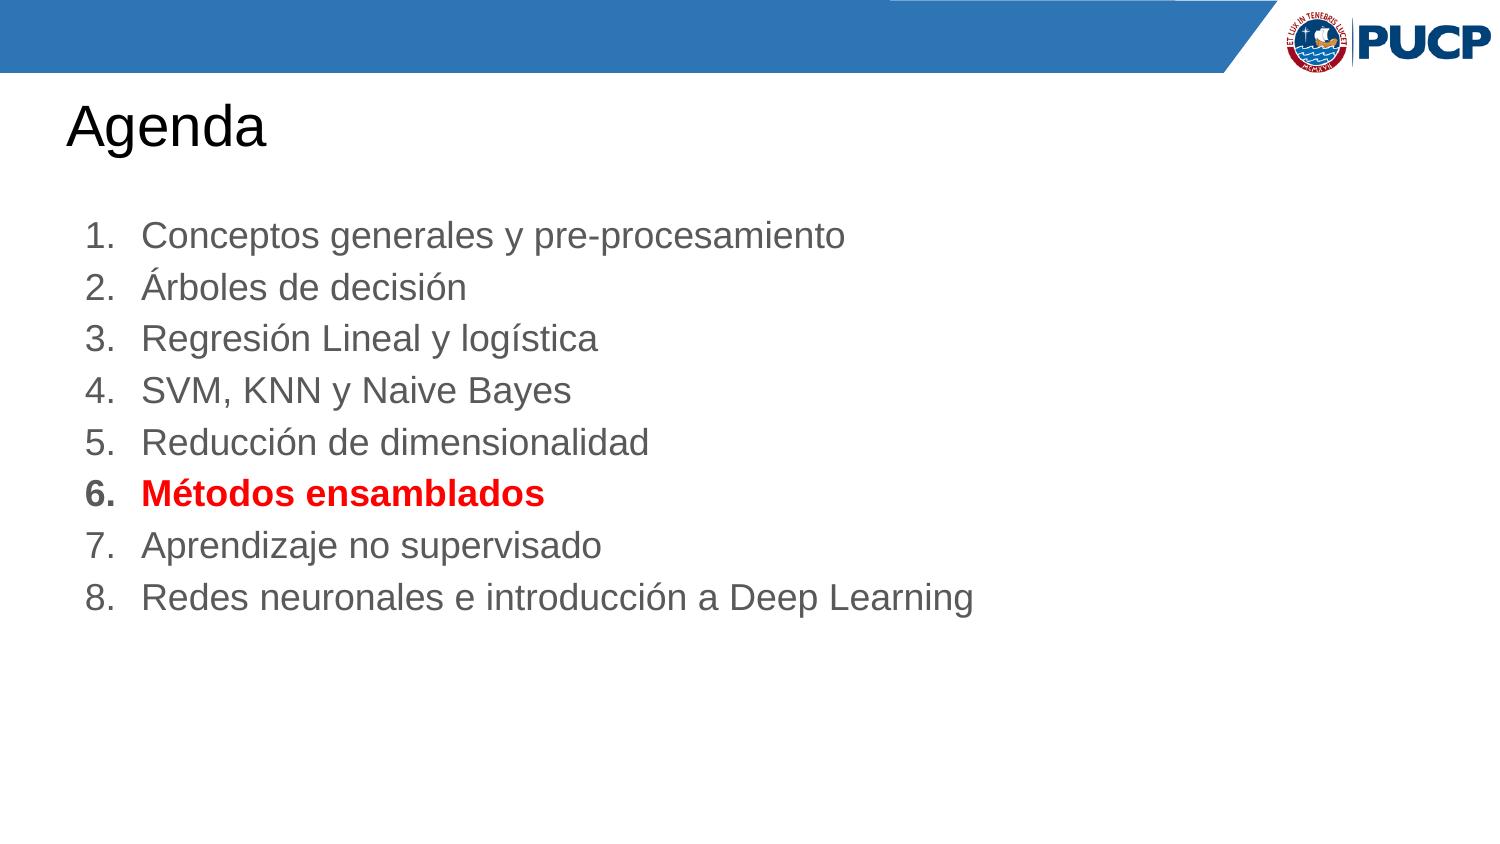

# Agenda
Conceptos generales y pre-procesamiento
Árboles de decisión
Regresión Lineal y logística
SVM, KNN y Naive Bayes
Reducción de dimensionalidad
Métodos ensamblados
Aprendizaje no supervisado
Redes neuronales e introducción a Deep Learning